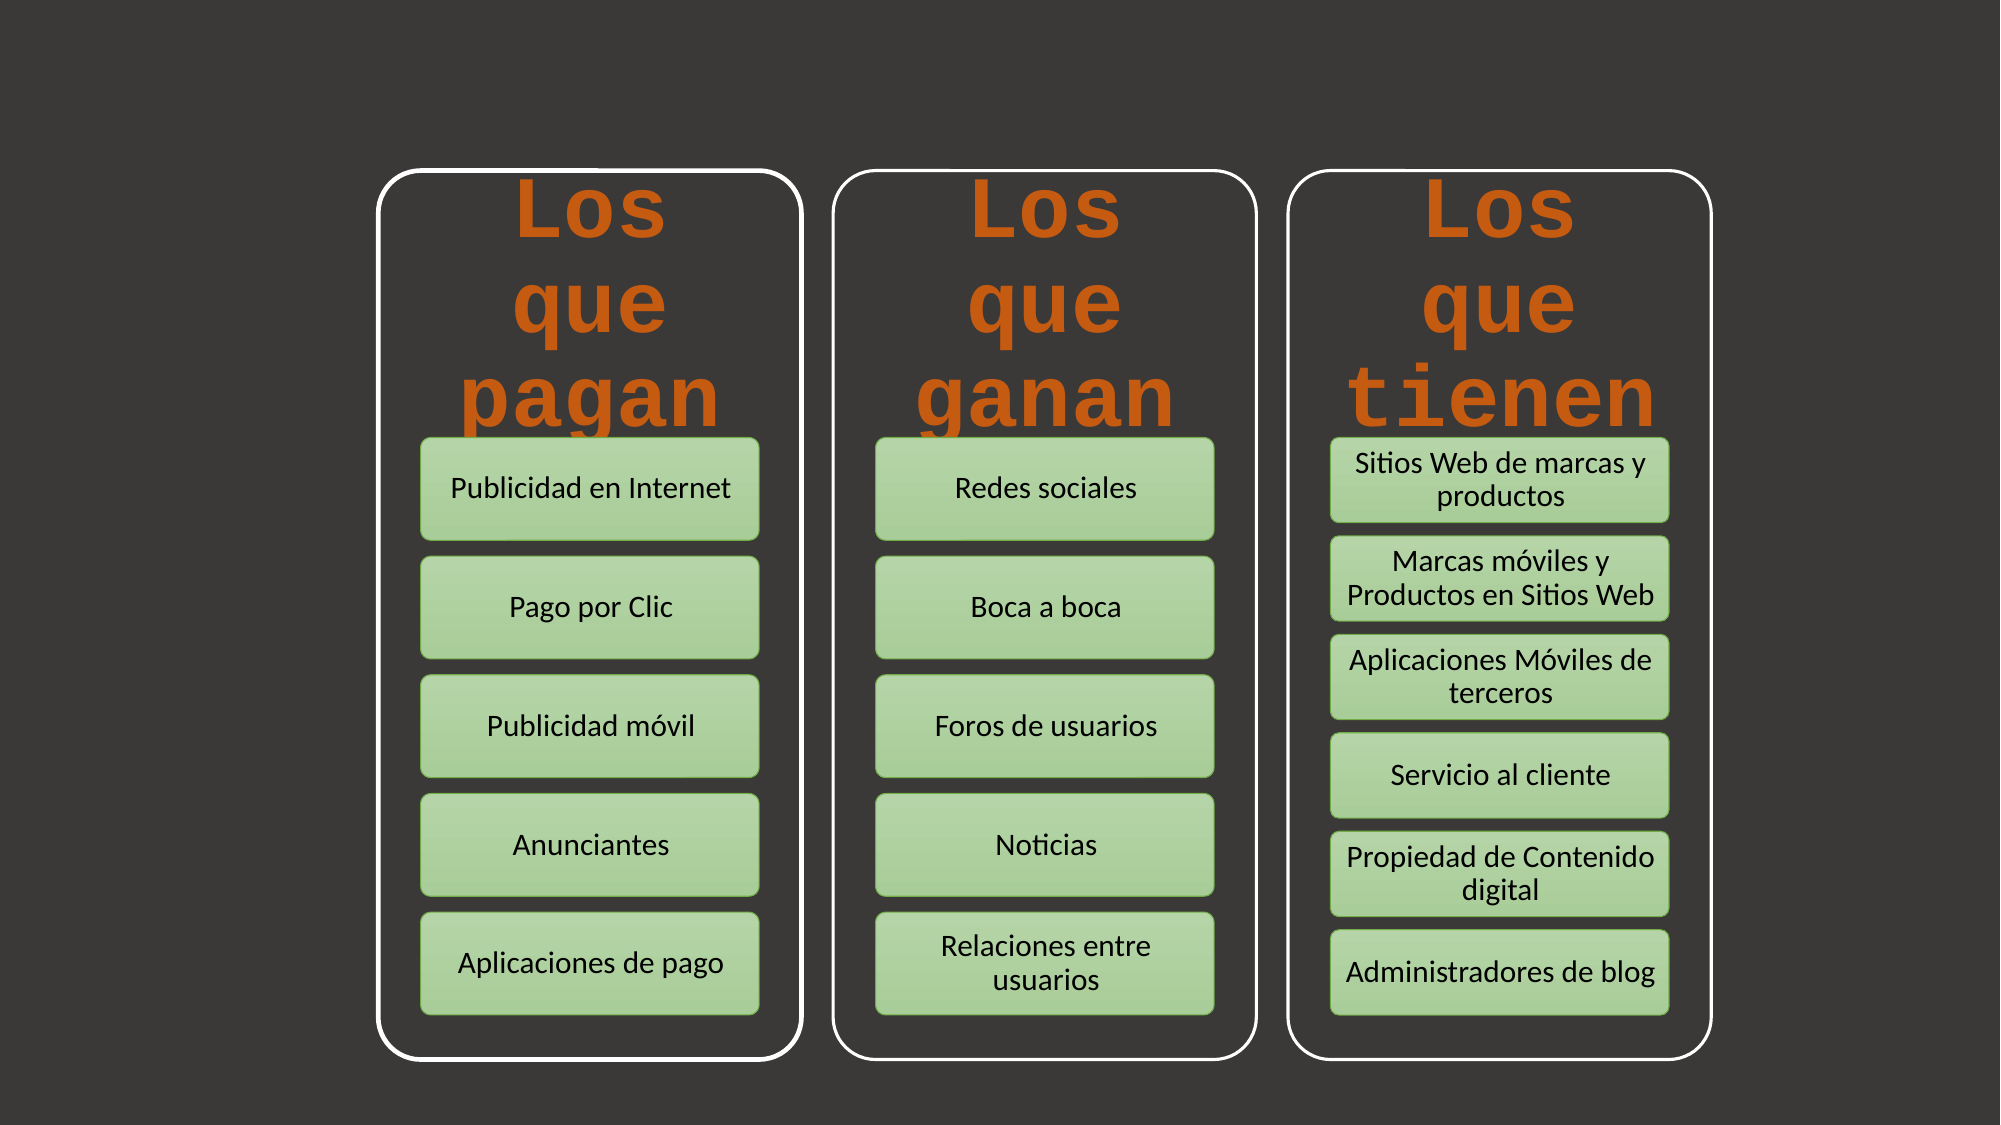

Los que pagan
Publicidad en Internet
Pago por Clic
Publicidad móvil
Anunciantes
Aplicaciones de pago
Los que ganan
Redes sociales
Boca a boca
Foros de usuarios
Noticias
Relaciones entre usuarios
Los que tienen
Sitios Web de marcas y productos
Marcas móviles y Productos en Sitios Web
Aplicaciones Móviles de terceros
Servicio al cliente
Propiedad de Contenido digital
Administradores de blog